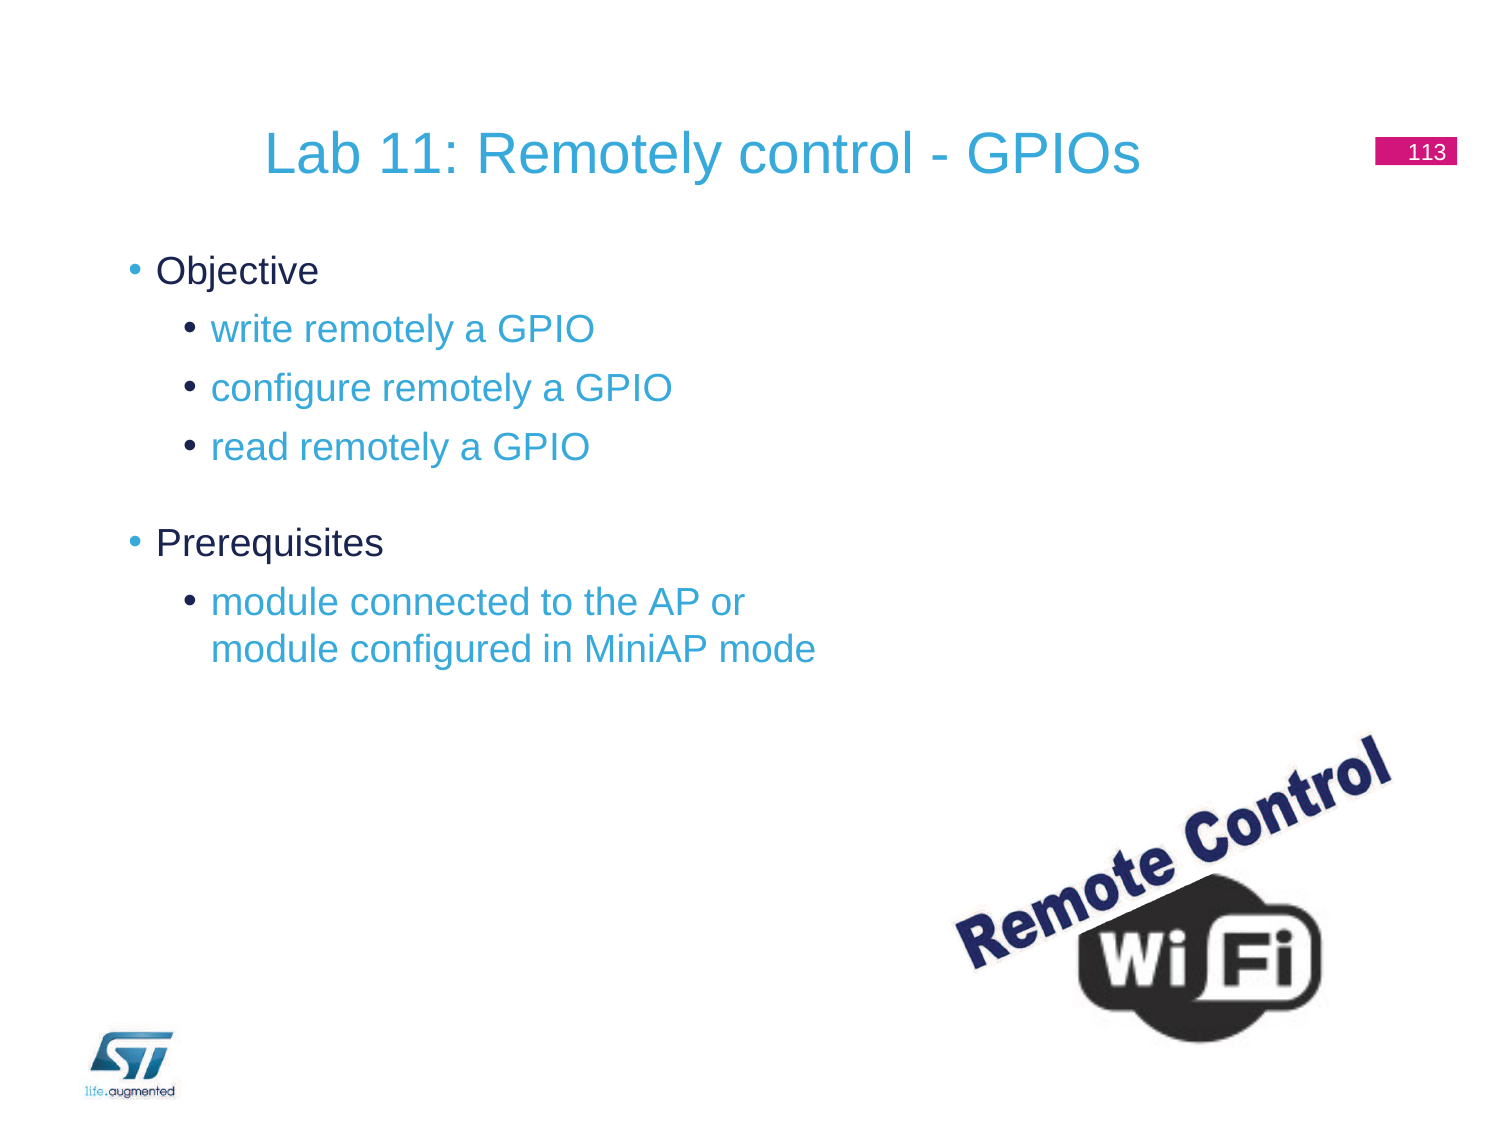

# Lab 11: Remotely control - GPIOs
113
Objective
write remotely a GPIO
configure remotely a GPIO
read remotely a GPIO

Prerequisites
module connected to the AP or module configured in MiniAP mode